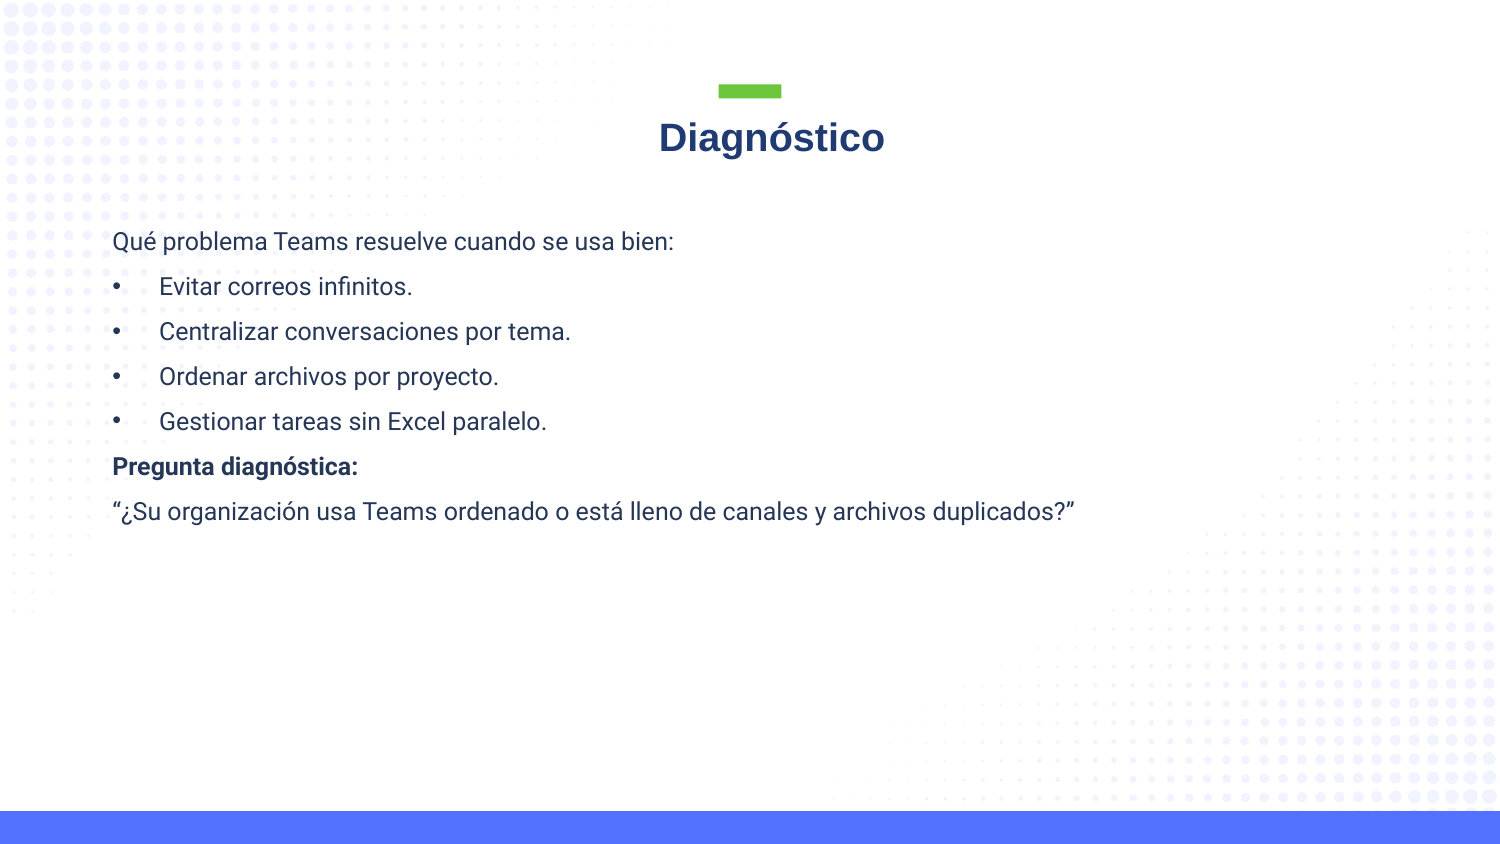

Diagnóstico
Qué problema Teams resuelve cuando se usa bien:
Evitar correos infinitos.
Centralizar conversaciones por tema.
Ordenar archivos por proyecto.
Gestionar tareas sin Excel paralelo.
Pregunta diagnóstica:
“¿Su organización usa Teams ordenado o está lleno de canales y archivos duplicados?”